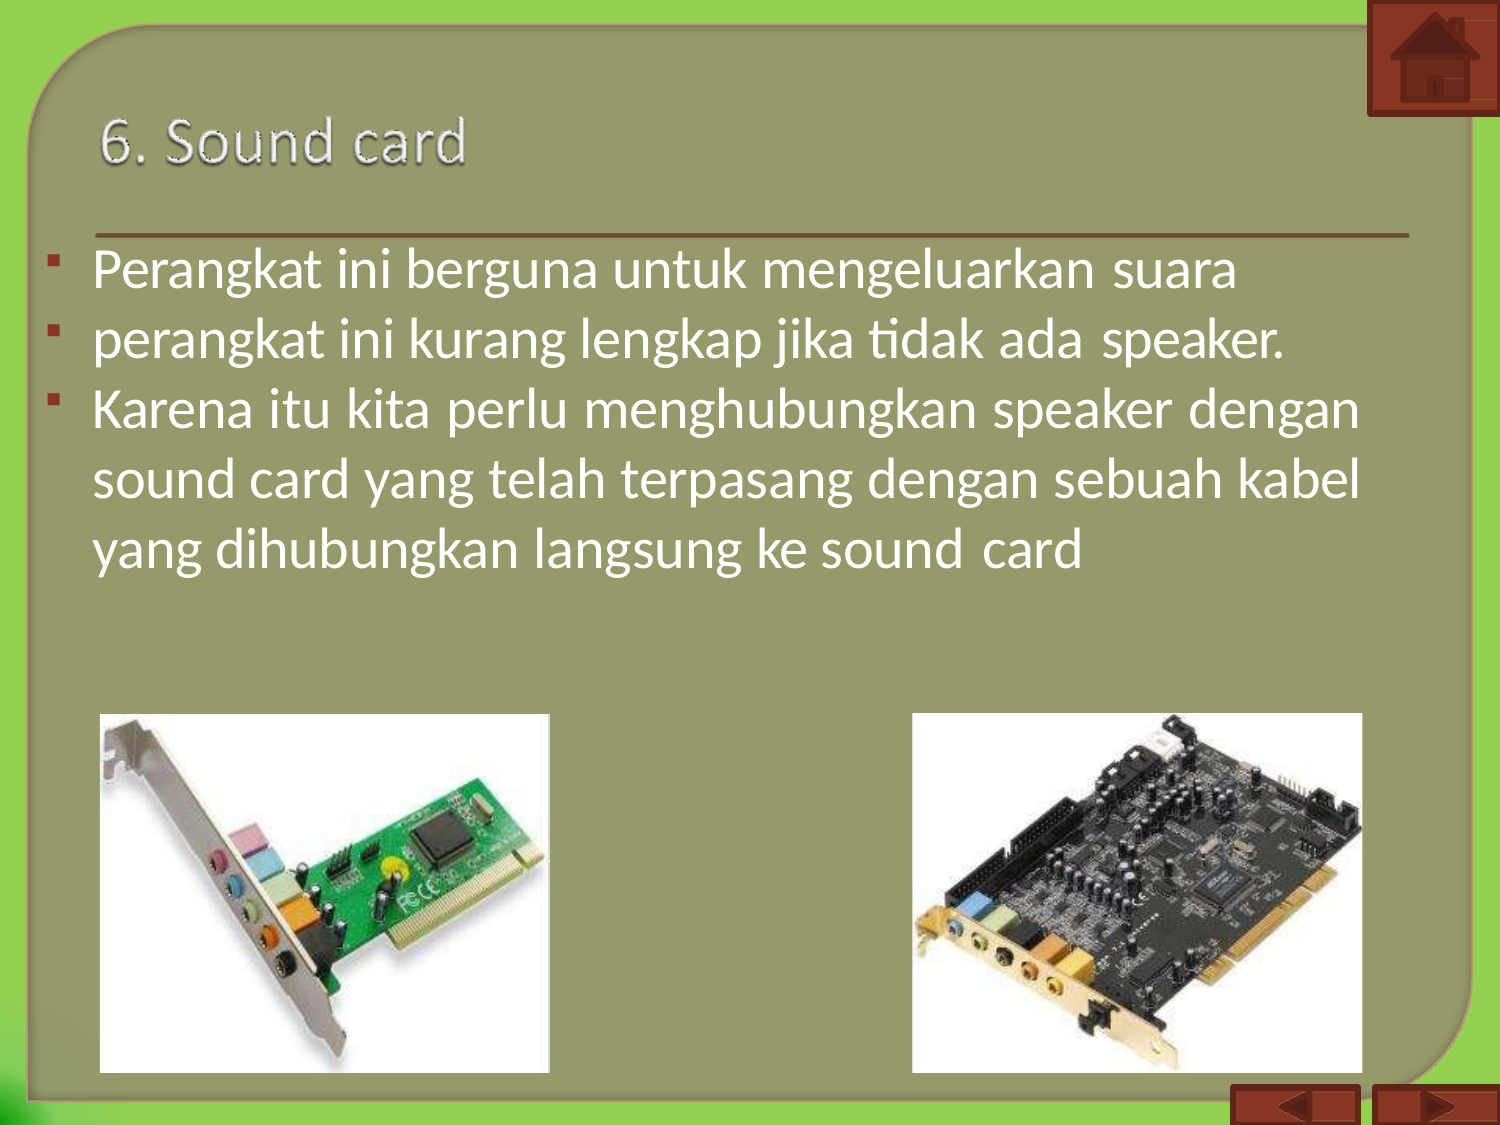

Perangkat ini berguna untuk mengeluarkan suara
perangkat ini kurang lengkap jika tidak ada speaker.
Karena itu kita perlu menghubungkan speaker dengan  sound card yang telah terpasang dengan sebuah kabel  yang dihubungkan langsung ke sound card